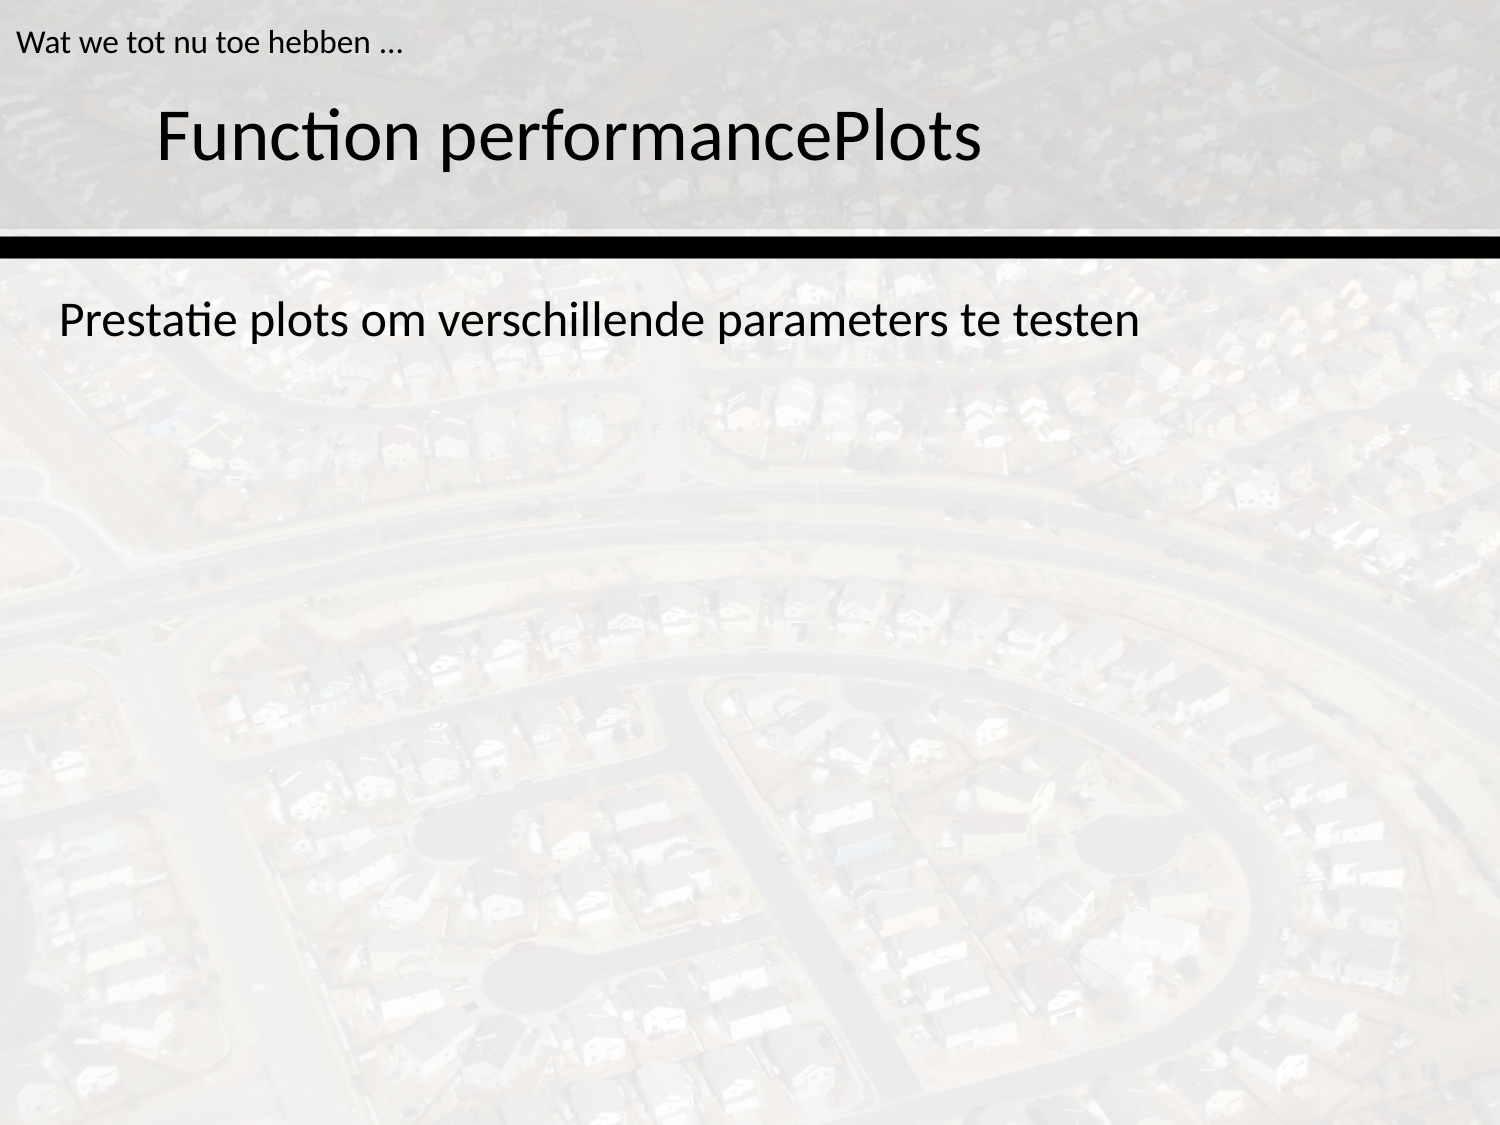

# Wat we tot nu toe hebben ...
Function performancePlots
Prestatie plots om verschillende parameters te testen